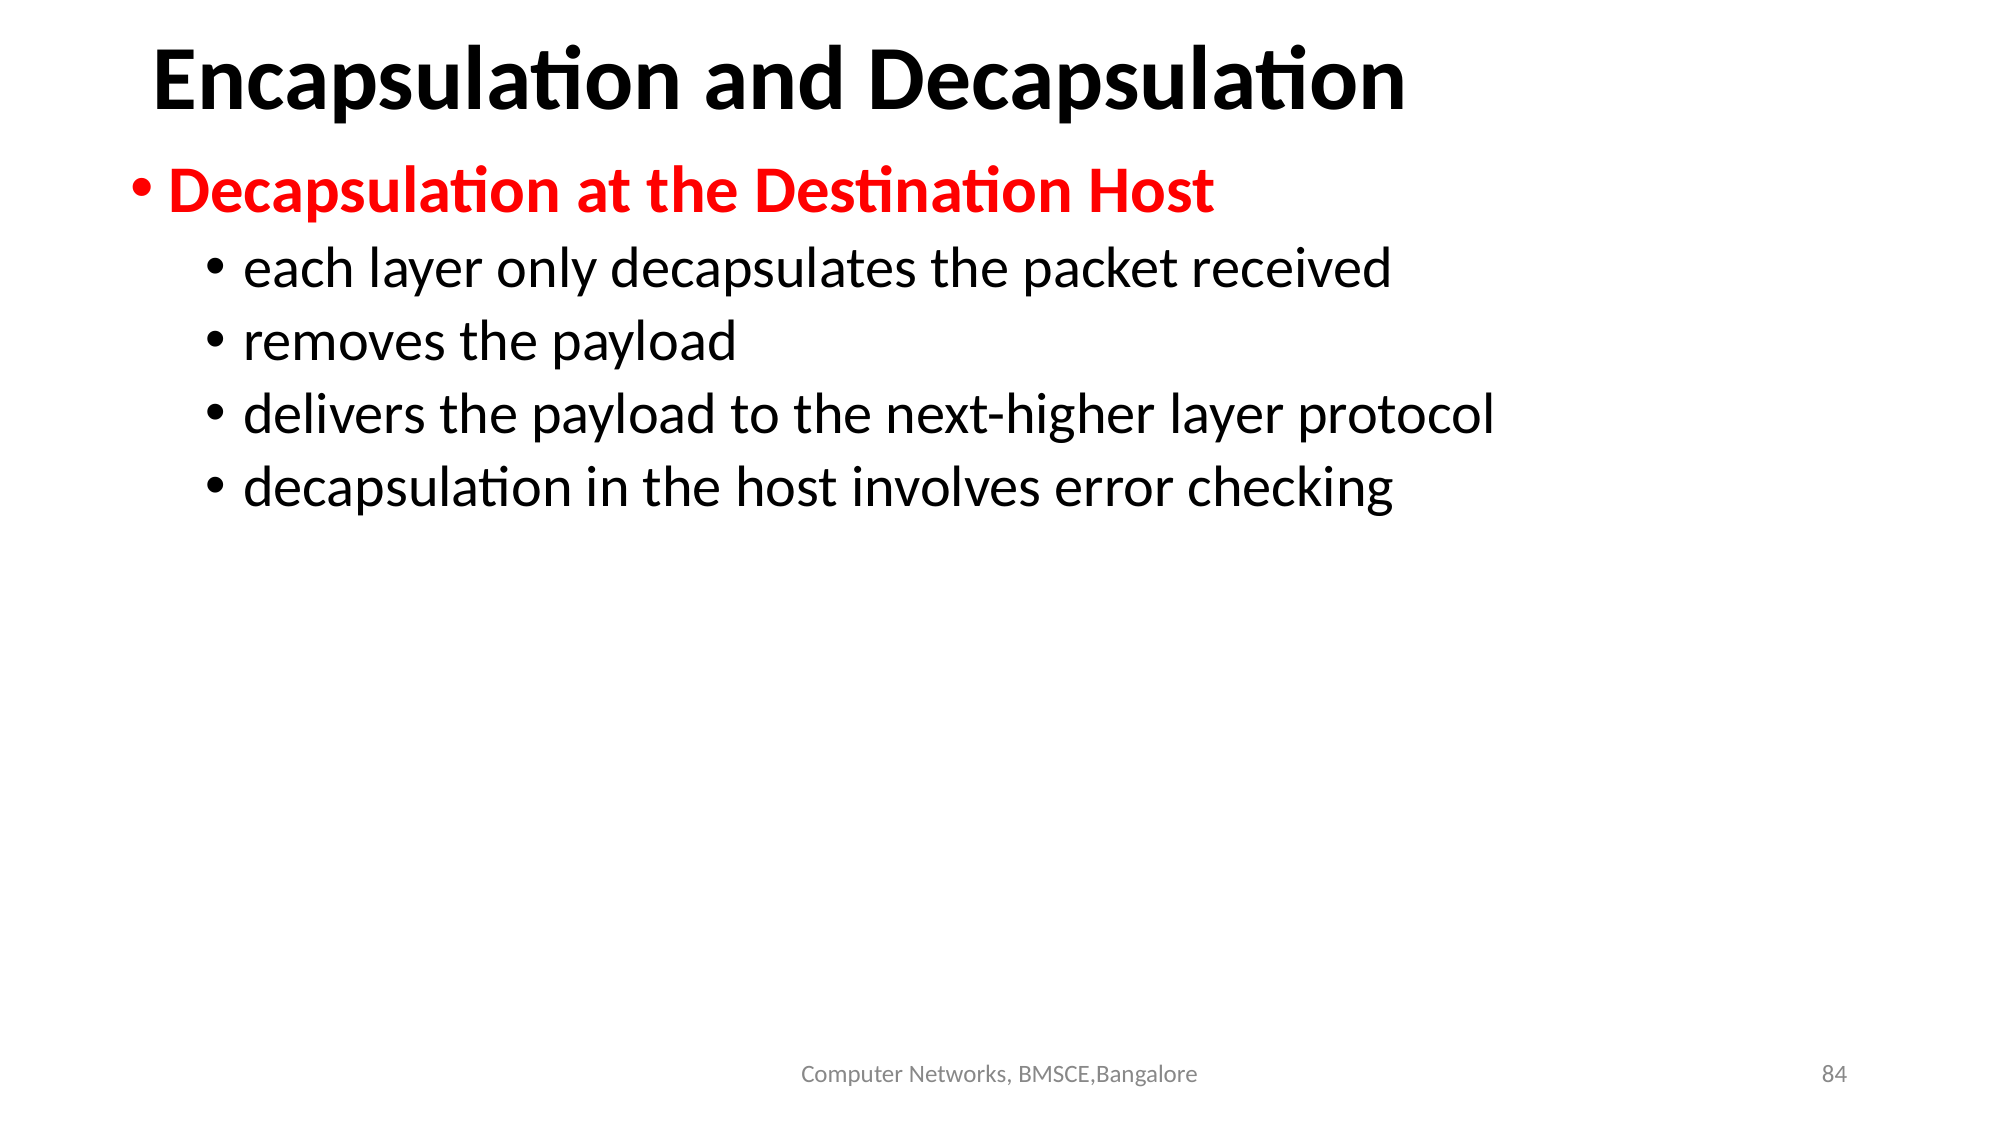

# Encapsulation and Decapsulation
Decapsulation at the Destination Host
each layer only decapsulates the packet received
removes the payload
delivers the payload to the next-higher layer protocol
decapsulation in the host involves error checking
Computer Networks, BMSCE,Bangalore
84